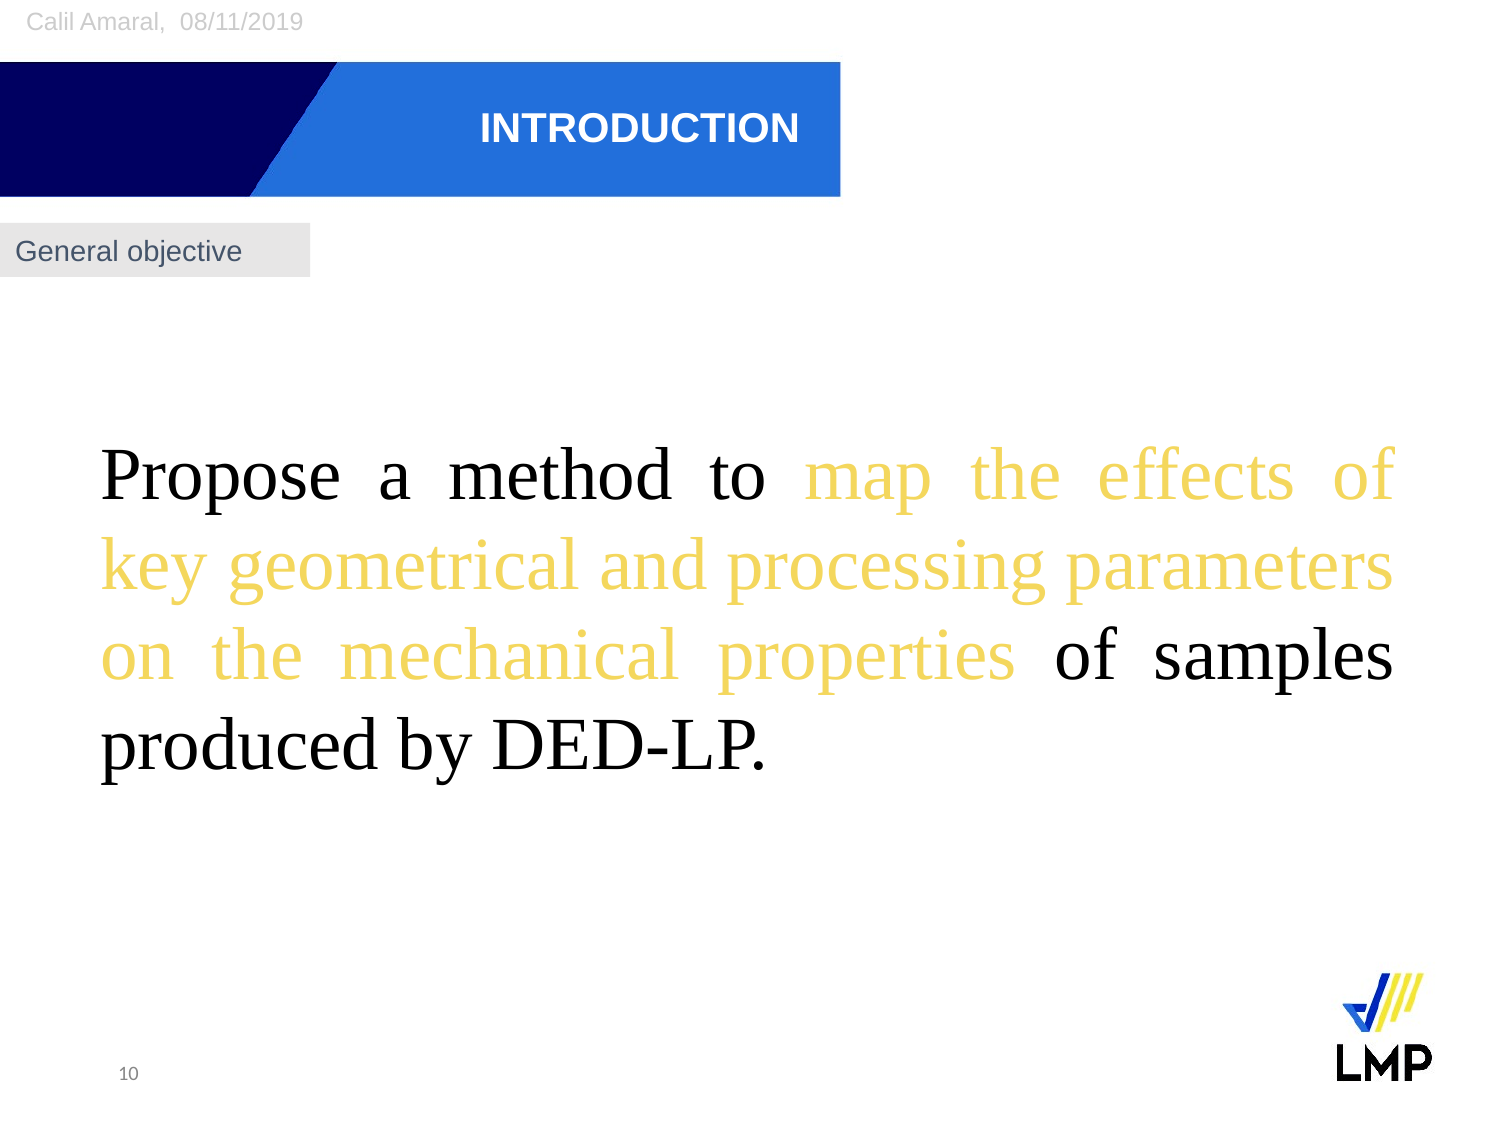

Calil Amaral,  08/11/2019
# INTRODUCTION
General objective
Propose a method to map the effects of key geometrical and processing parameters on the mechanical properties of samples produced by DED-LP.
10